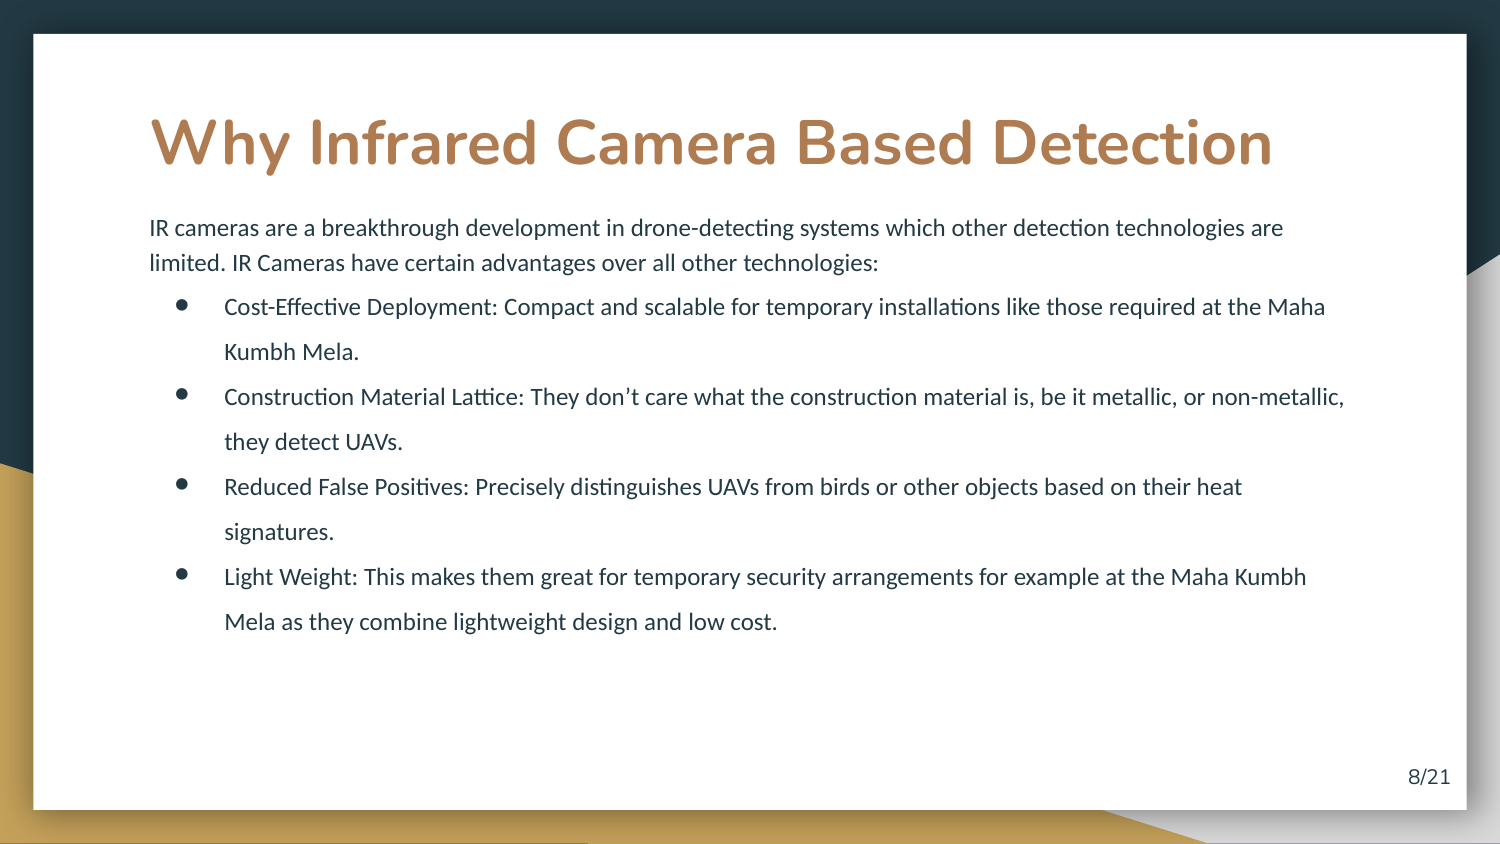

# Why Infrared Camera Based Detection
IR cameras are a breakthrough development in drone-detecting systems which other detection technologies are limited. IR Cameras have certain advantages over all other technologies:
Cost-Effective Deployment: Compact and scalable for temporary installations like those required at the Maha Kumbh Mela.
Construction Material Lattice: They don’t care what the construction material is, be it metallic, or non-metallic, they detect UAVs.
Reduced False Positives: Precisely distinguishes UAVs from birds or other objects based on their heat signatures.
Light Weight: This makes them great for temporary security arrangements for example at the Maha Kumbh Mela as they combine lightweight design and low cost.

8/21